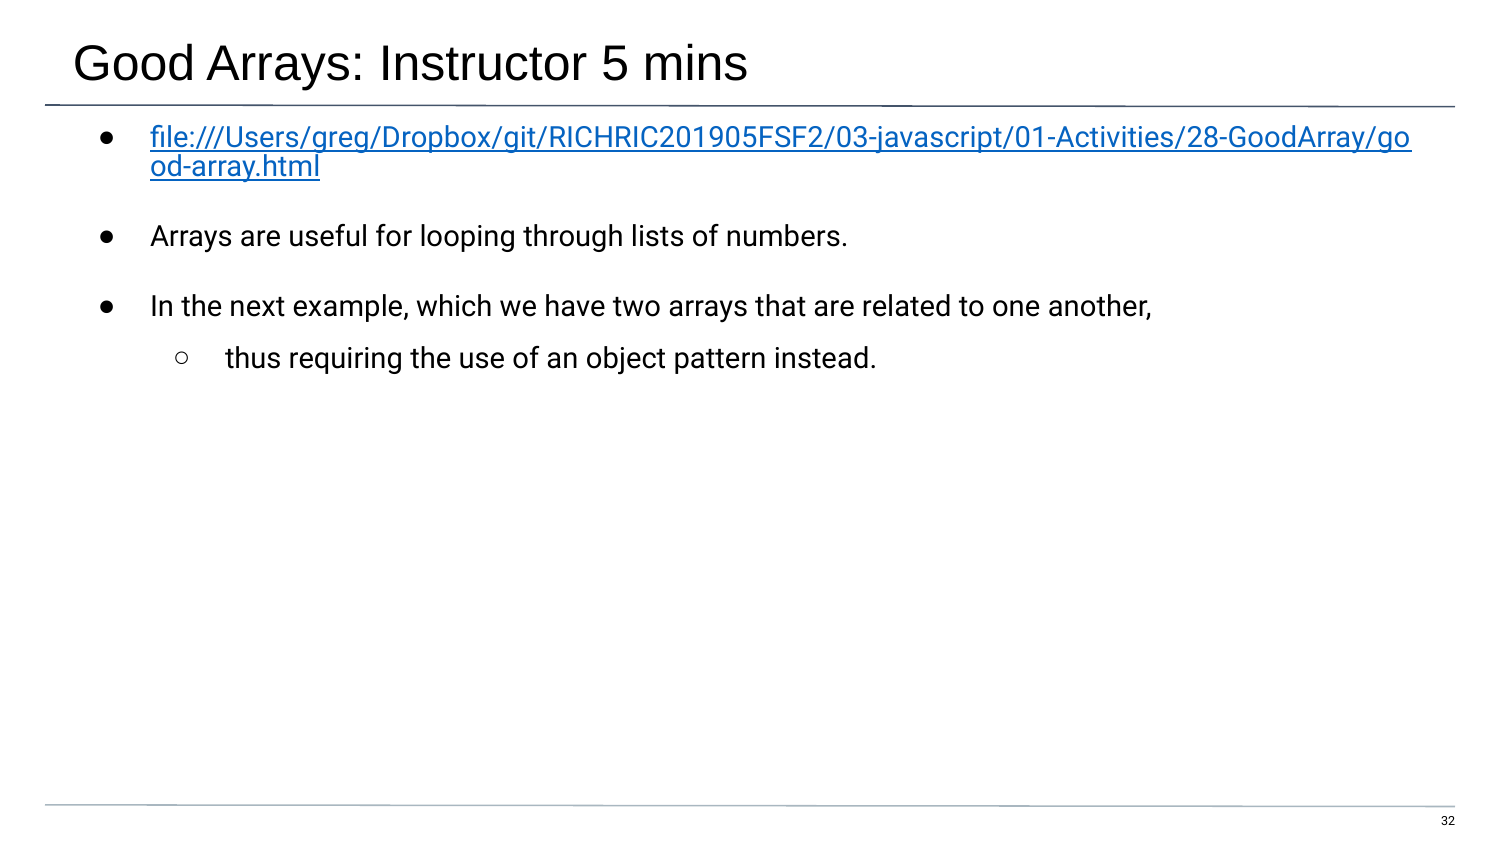

# Good Arrays: Instructor 5 mins
file:///Users/greg/Dropbox/git/RICHRIC201905FSF2/03-javascript/01-Activities/28-GoodArray/good-array.html

Arrays are useful for looping through lists of numbers.

In the next example, which we have two arrays that are related to one another,
thus requiring the use of an object pattern instead.